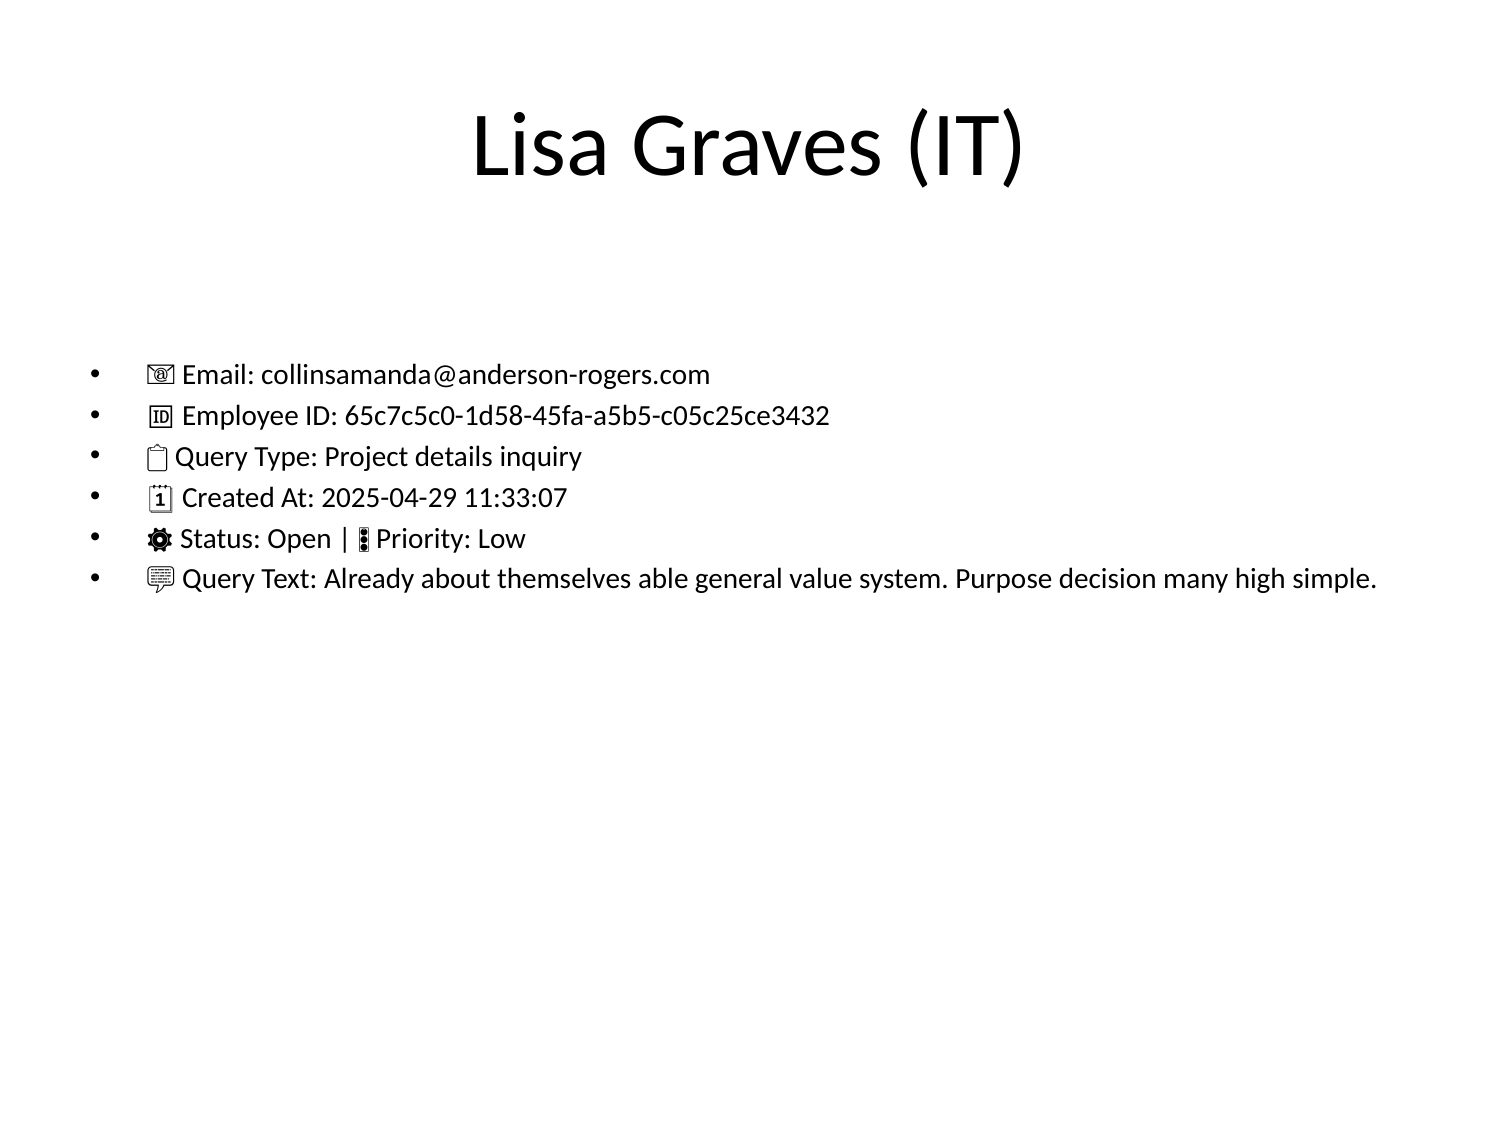

# Lisa Graves (IT)

📧 Email: collinsamanda@anderson-rogers.com
🆔 Employee ID: 65c7c5c0-1d58-45fa-a5b5-c05c25ce3432
📋 Query Type: Project details inquiry
🗓 Created At: 2025-04-29 11:33:07
⚙ Status: Open | 🚦 Priority: Low
💬 Query Text: Already about themselves able general value system. Purpose decision many high simple.